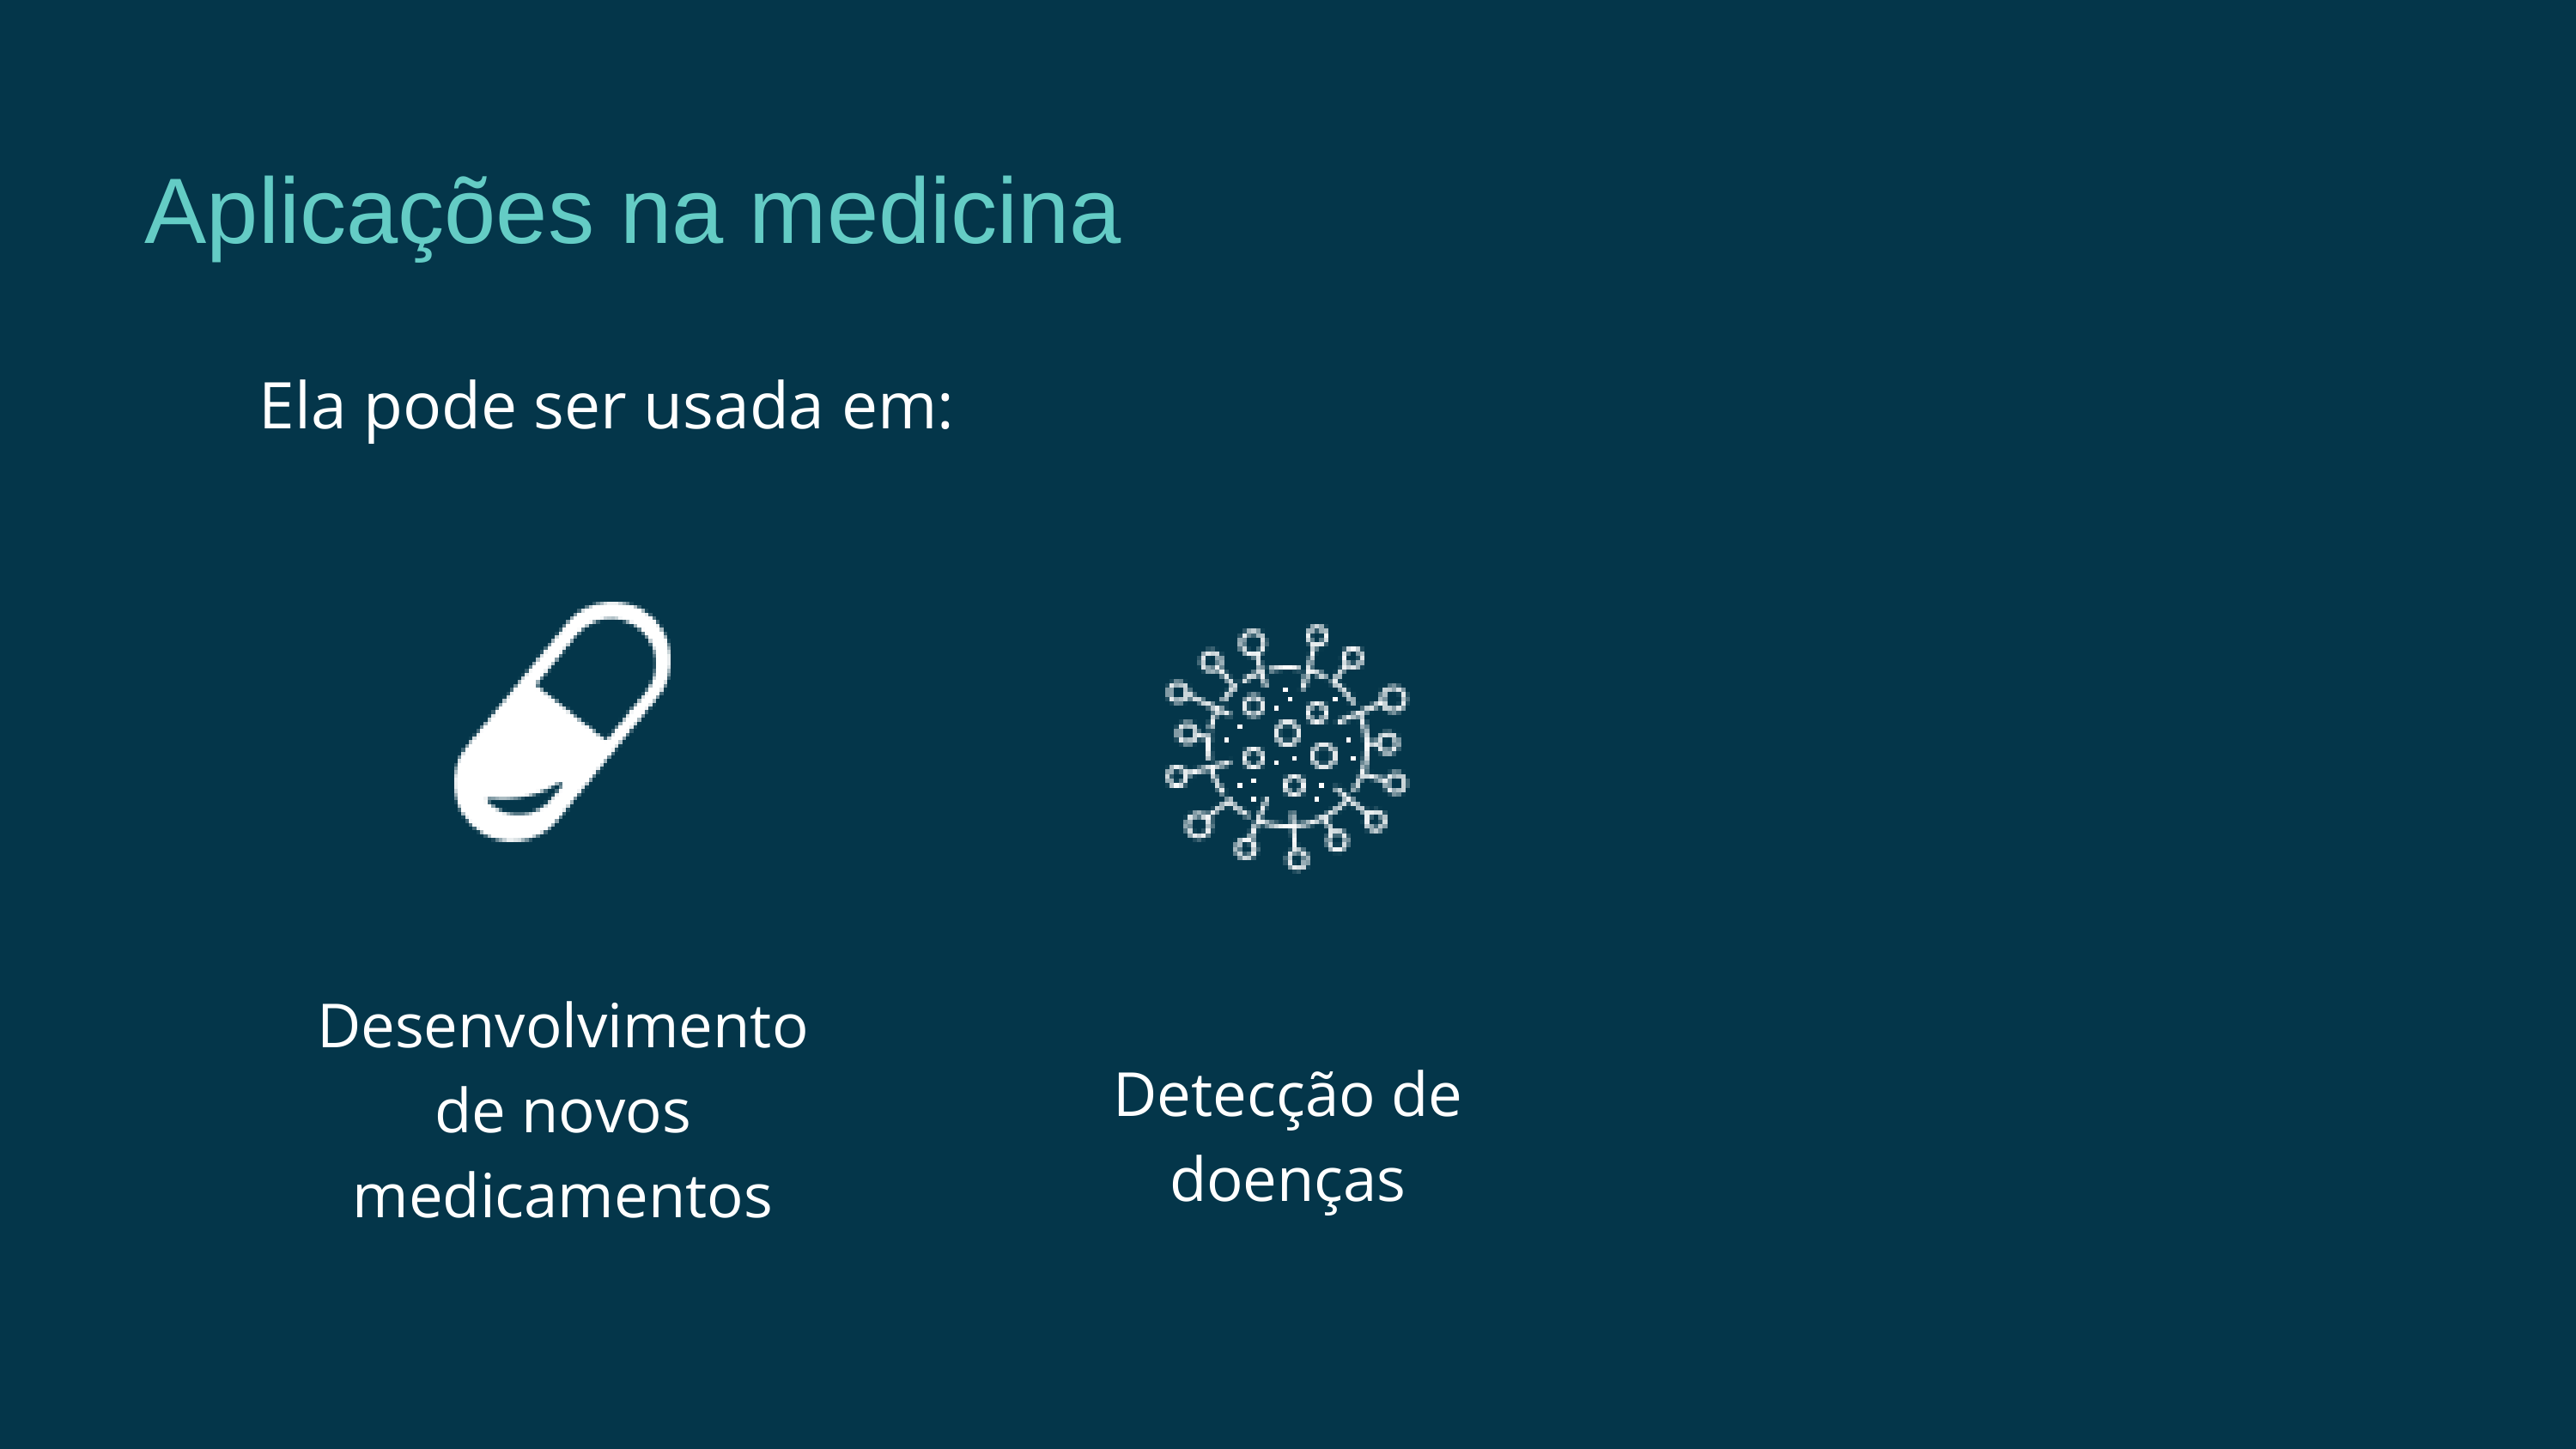

Aplicações na medicina
Ela pode ser usada em:

Desenvolvimento de novos medicamentos

Detecção de doenças